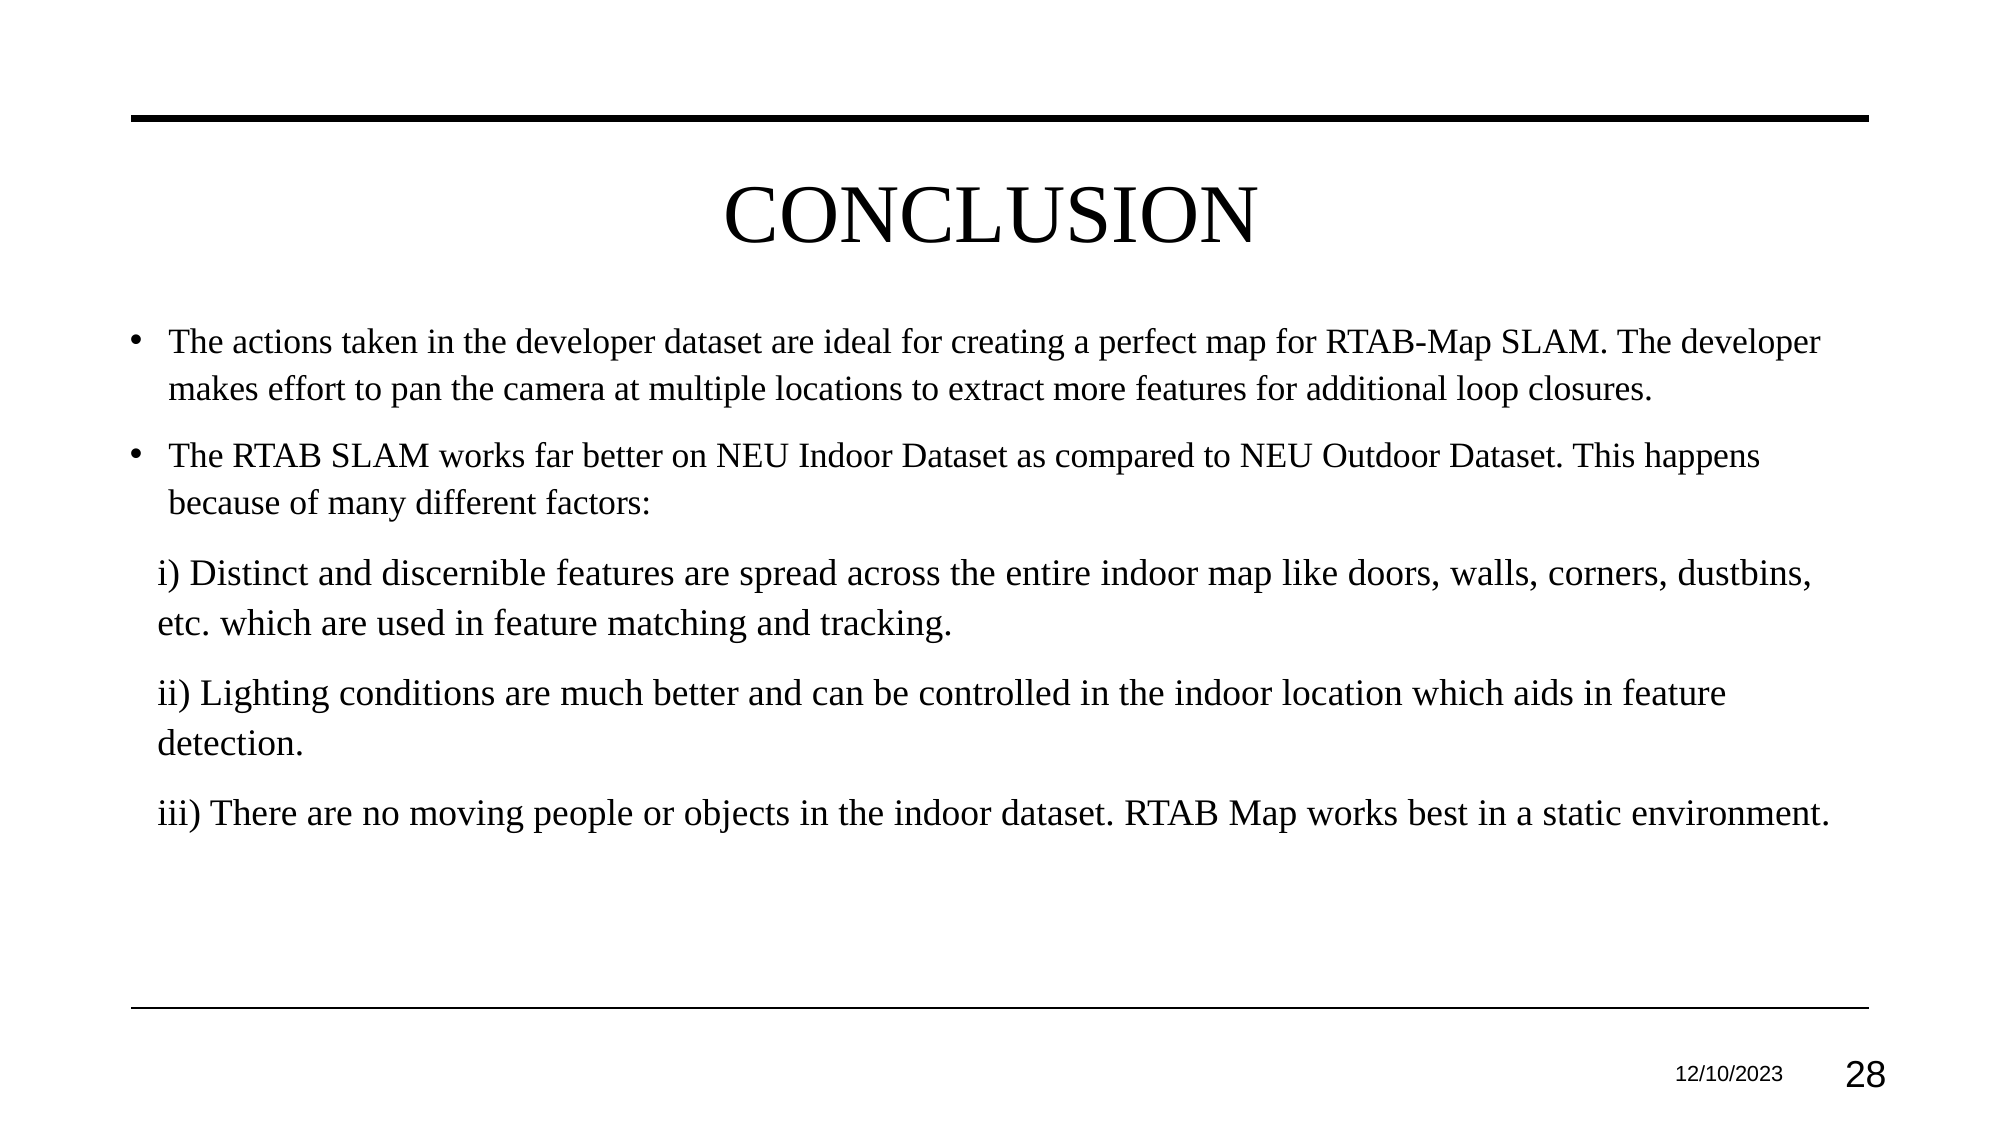

# CONCLUSION
The actions taken in the developer dataset are ideal for creating a perfect map for RTAB-Map SLAM. The developer makes effort to pan the camera at multiple locations to extract more features for additional loop closures.
The RTAB SLAM works far better on NEU Indoor Dataset as compared to NEU Outdoor Dataset. This happens because of many different factors:

i) Distinct and discernible features are spread across the entire indoor map like doors, walls, corners, dustbins, etc. which are used in feature matching and tracking.
ii) Lighting conditions are much better and can be controlled in the indoor location which aids in feature detection.
iii) There are no moving people or objects in the indoor dataset. RTAB Map works best in a static environment.

12/10/2023
28